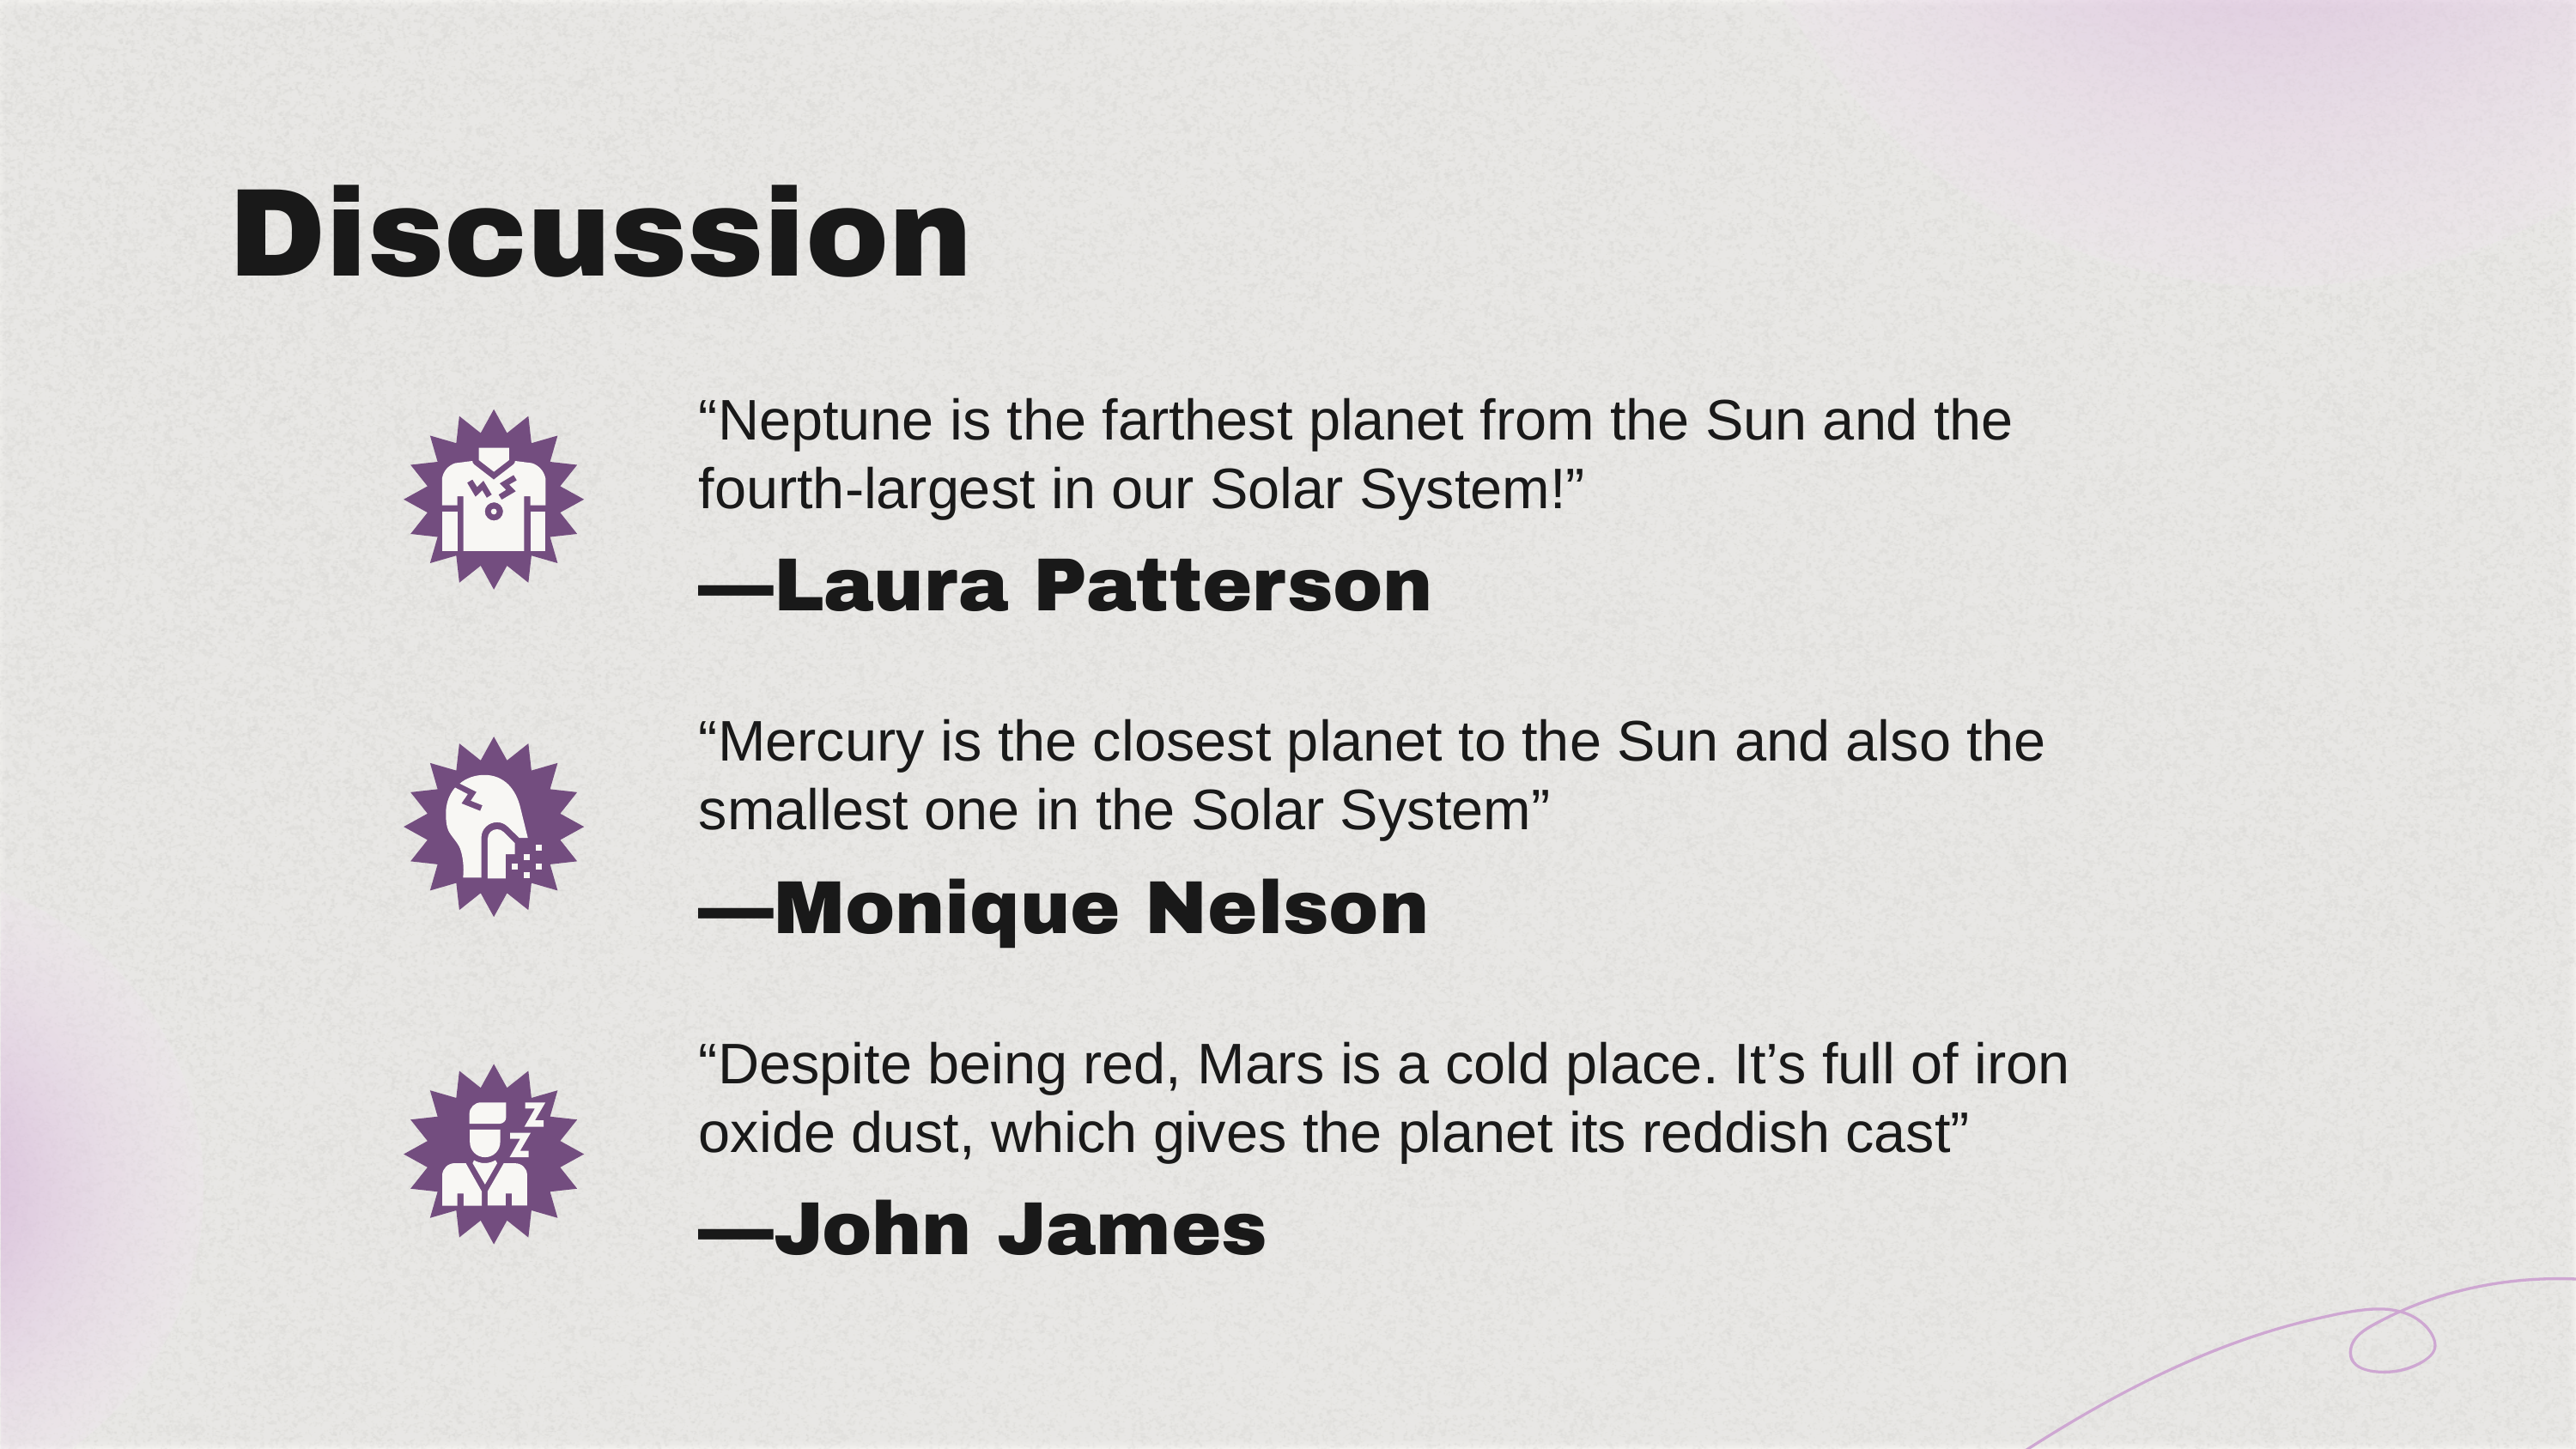

# Discussion
“Neptune is the farthest planet from the Sun and the fourth-largest in our Solar System!”

—Laura Patterson
“Mercury is the closest planet to the Sun and also the smallest one in the Solar System”

—Monique Nelson
“Despite being red, Mars is a cold place. It’s full of iron oxide dust, which gives the planet its reddish cast”

—John James